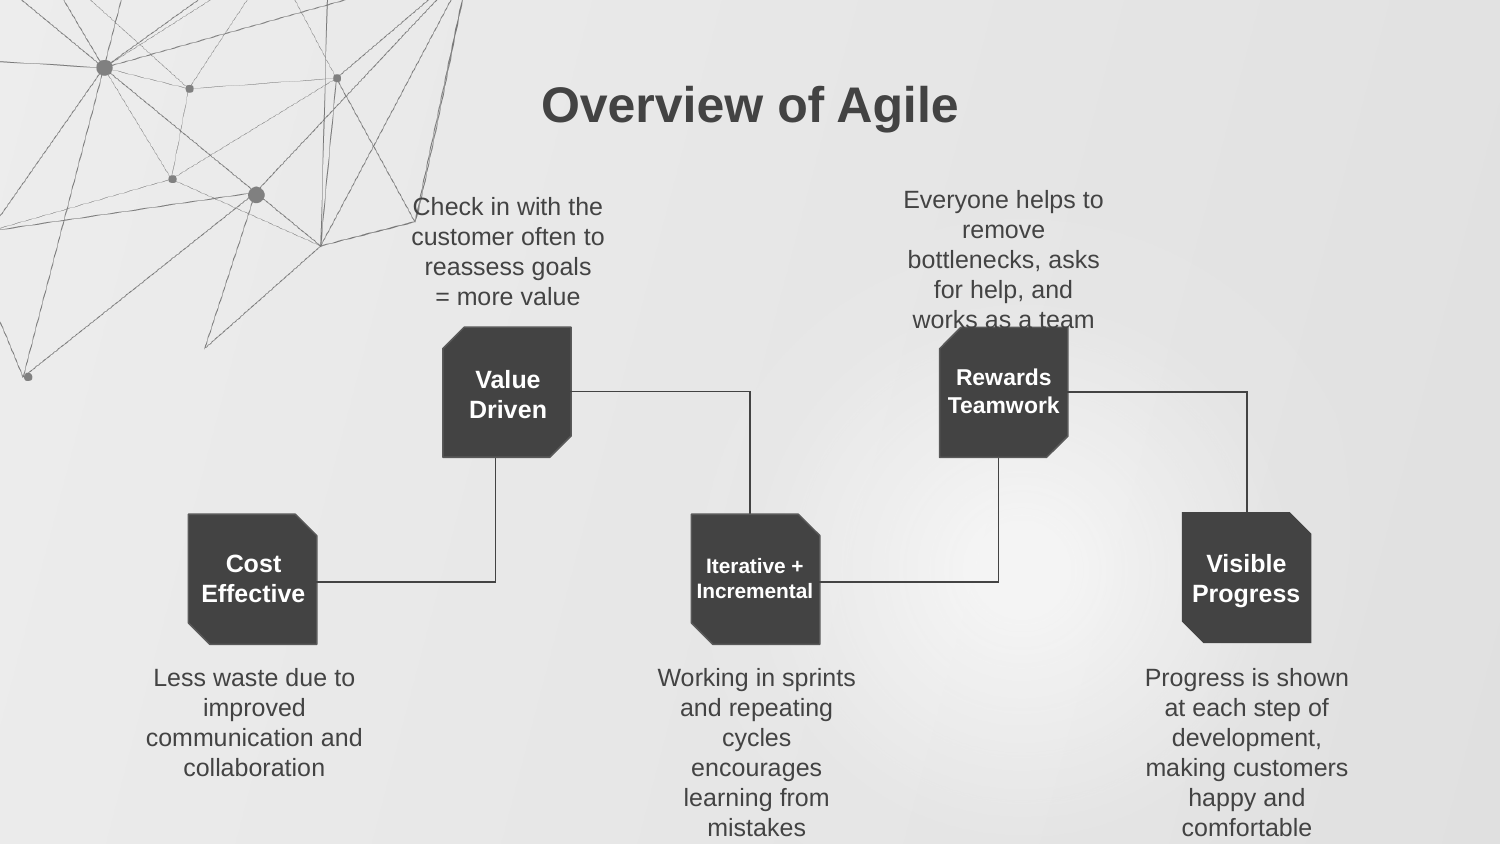

# Overview of Agile
Everyone helps to remove bottlenecks, asks for help, and works as a team
Check in with the customer often to reassess goals
= more value

Value
Driven
Rewards
Teamwork

Cost
Effective
Visible
Progress
Iterative +
Incremental
Less waste due to improved communication and collaboration
Working in sprints and repeating cycles encourages learning from mistakes
Progress is shown at each step of development, making customers happy and comfortable